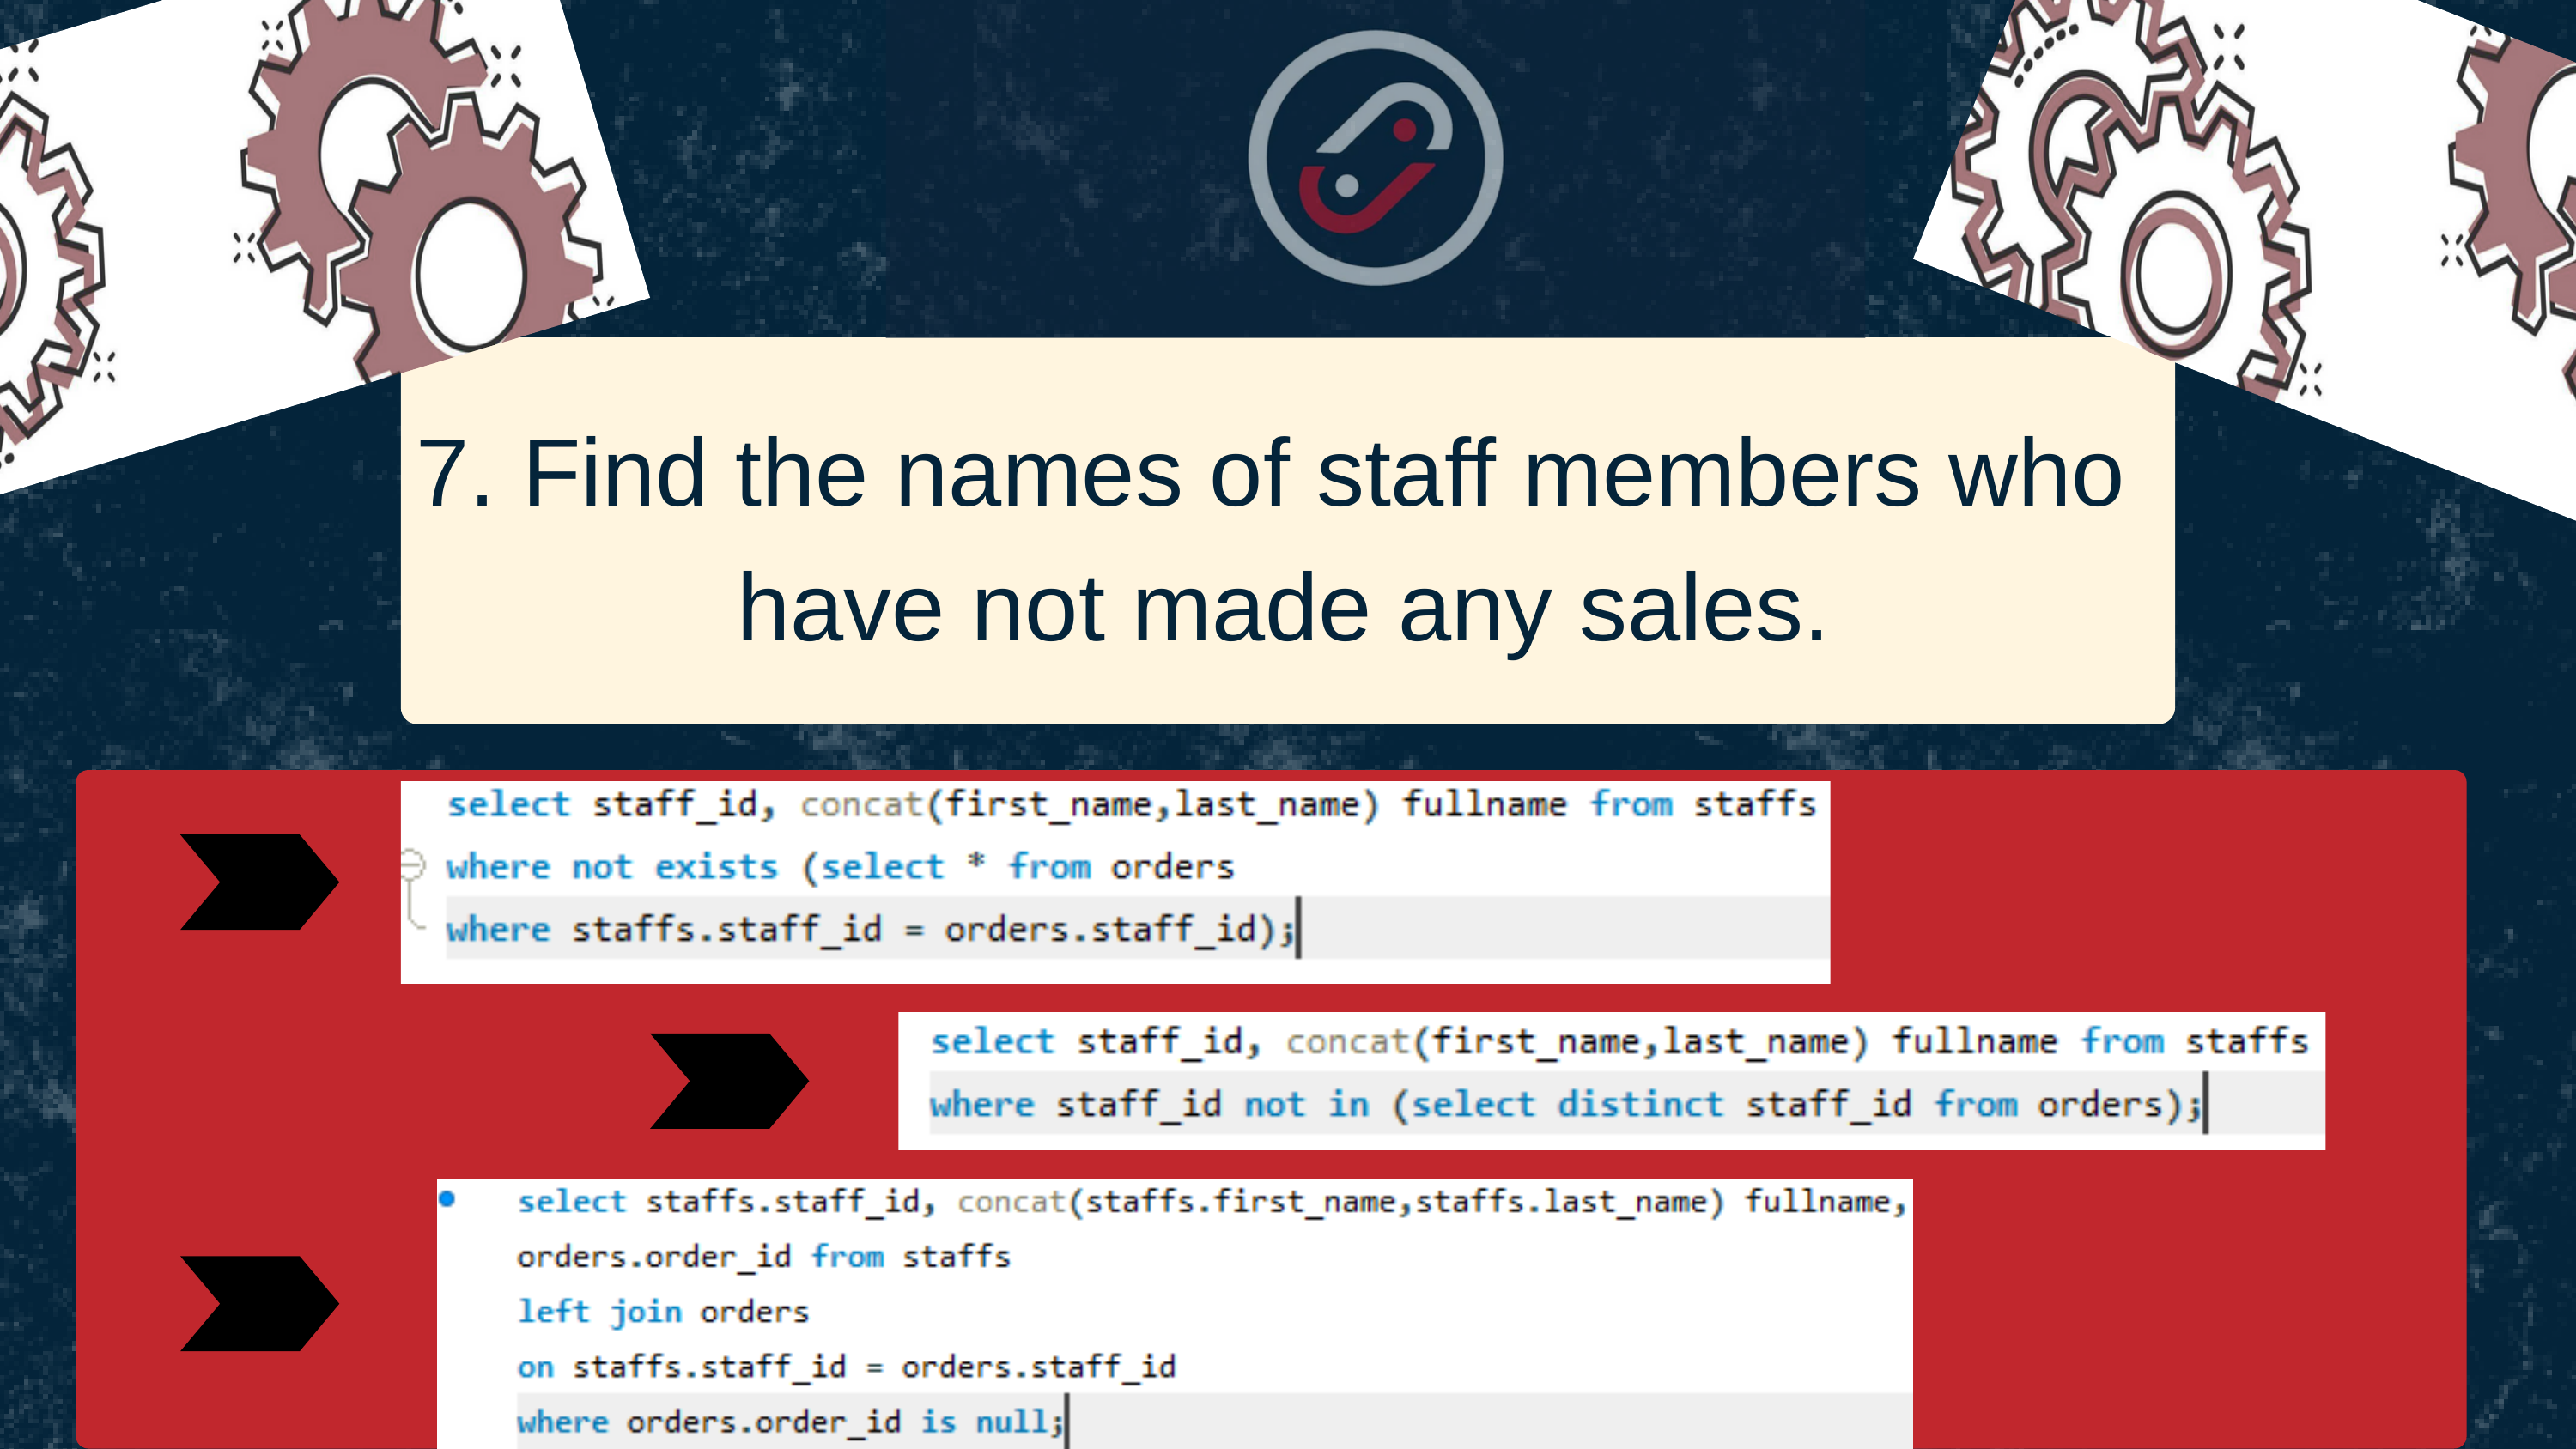

7. Find the names of staff members who
 have not made any sales.